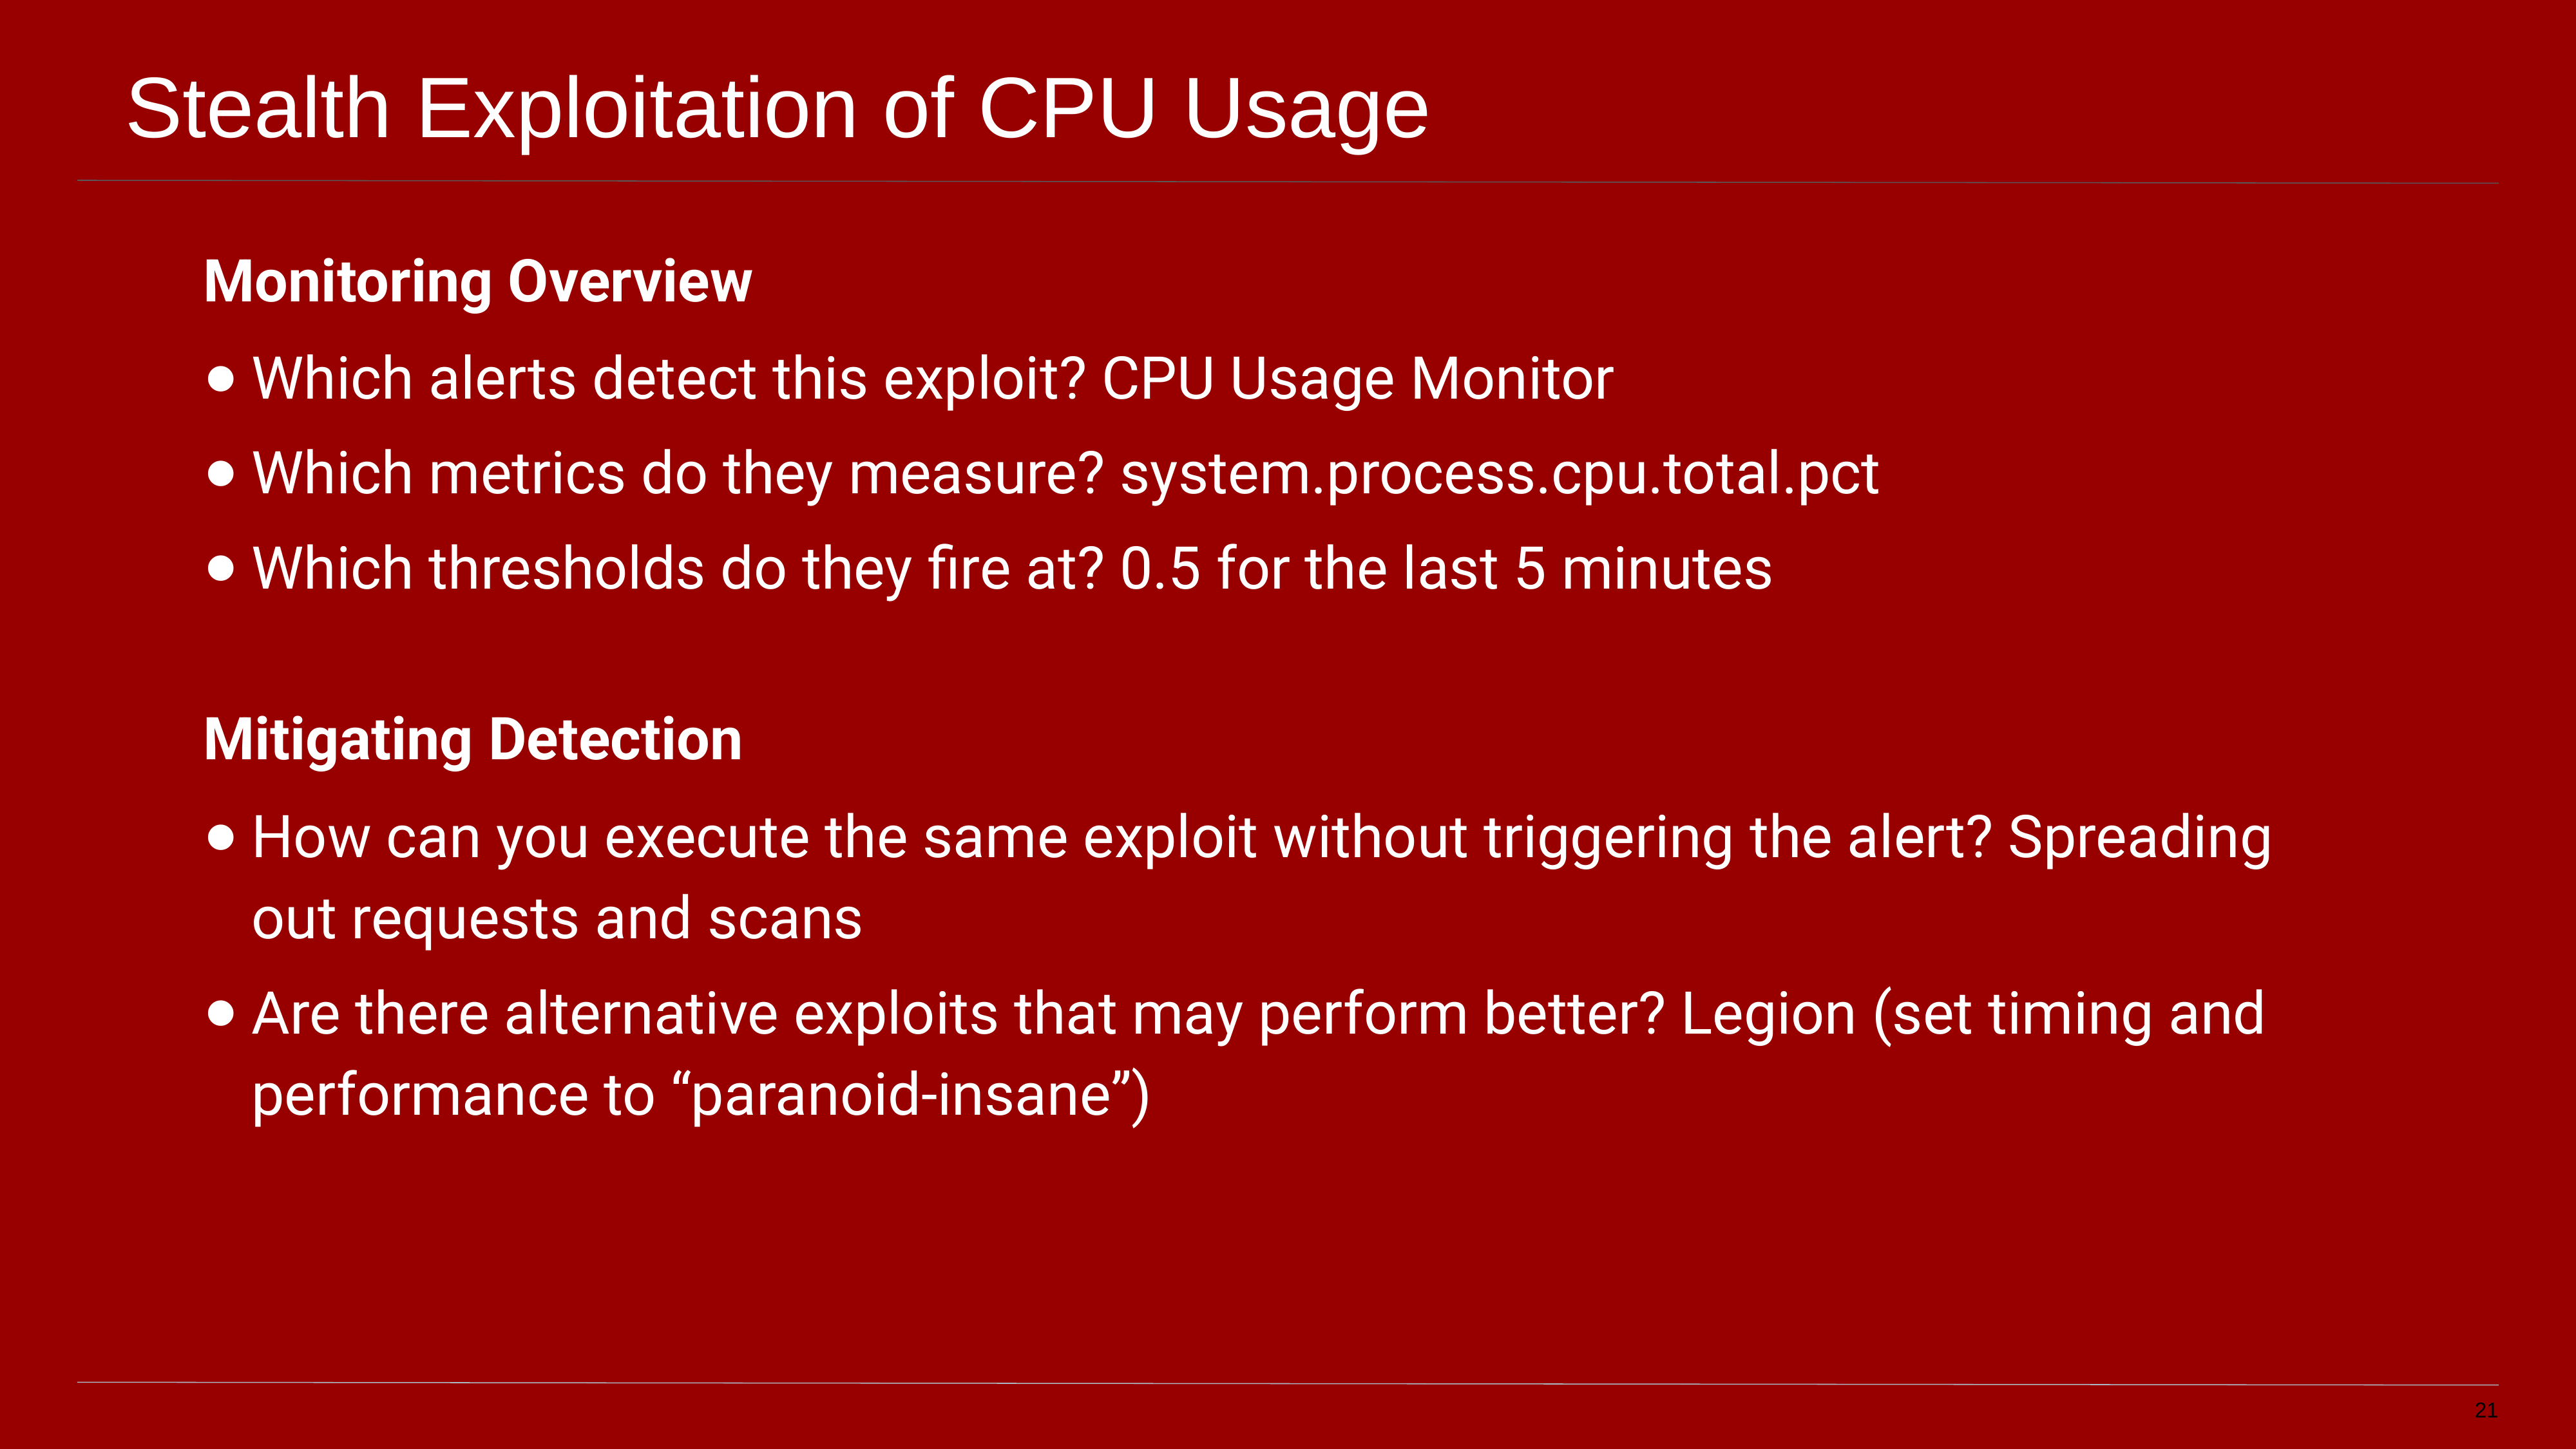

# Stealth Exploitation of CPU Usage
Monitoring Overview
Which alerts detect this exploit? CPU Usage Monitor
Which metrics do they measure? system.process.cpu.total.pct
Which thresholds do they fire at? 0.5 for the last 5 minutes

Mitigating Detection
How can you execute the same exploit without triggering the alert? Spreading out requests and scans
Are there alternative exploits that may perform better? Legion (set timing and performance to “paranoid-insane”)
21